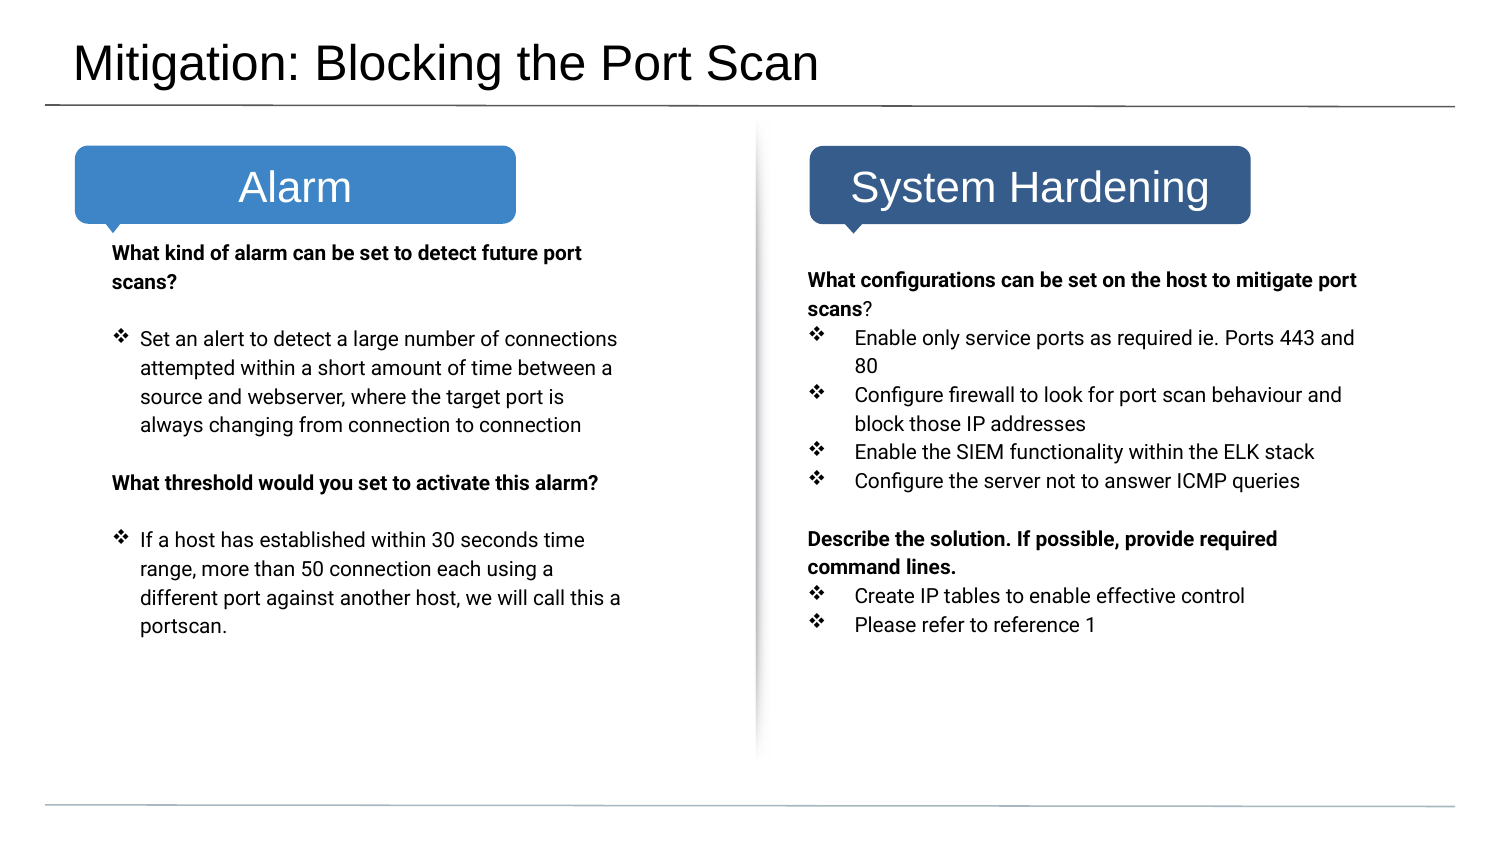

# Mitigation: Blocking the Port Scan
What kind of alarm can be set to detect future port scans?

Set an alert to detect a large number of connections attempted within a short amount of time between a source and webserver, where the target port is always changing from connection to connection

What threshold would you set to activate this alarm?

If a host has established within 30 seconds time range, more than 50 connection each using a different port against another host, we will call this a portscan.
What configurations can be set on the host to mitigate port scans?
Enable only service ports as required ie. Ports 443 and 80
Configure firewall to look for port scan behaviour and block those IP addresses
Enable the SIEM functionality within the ELK stack
Configure the server not to answer ICMP queries

Describe the solution. If possible, provide required command lines.
Create IP tables to enable effective control
Please refer to reference 1